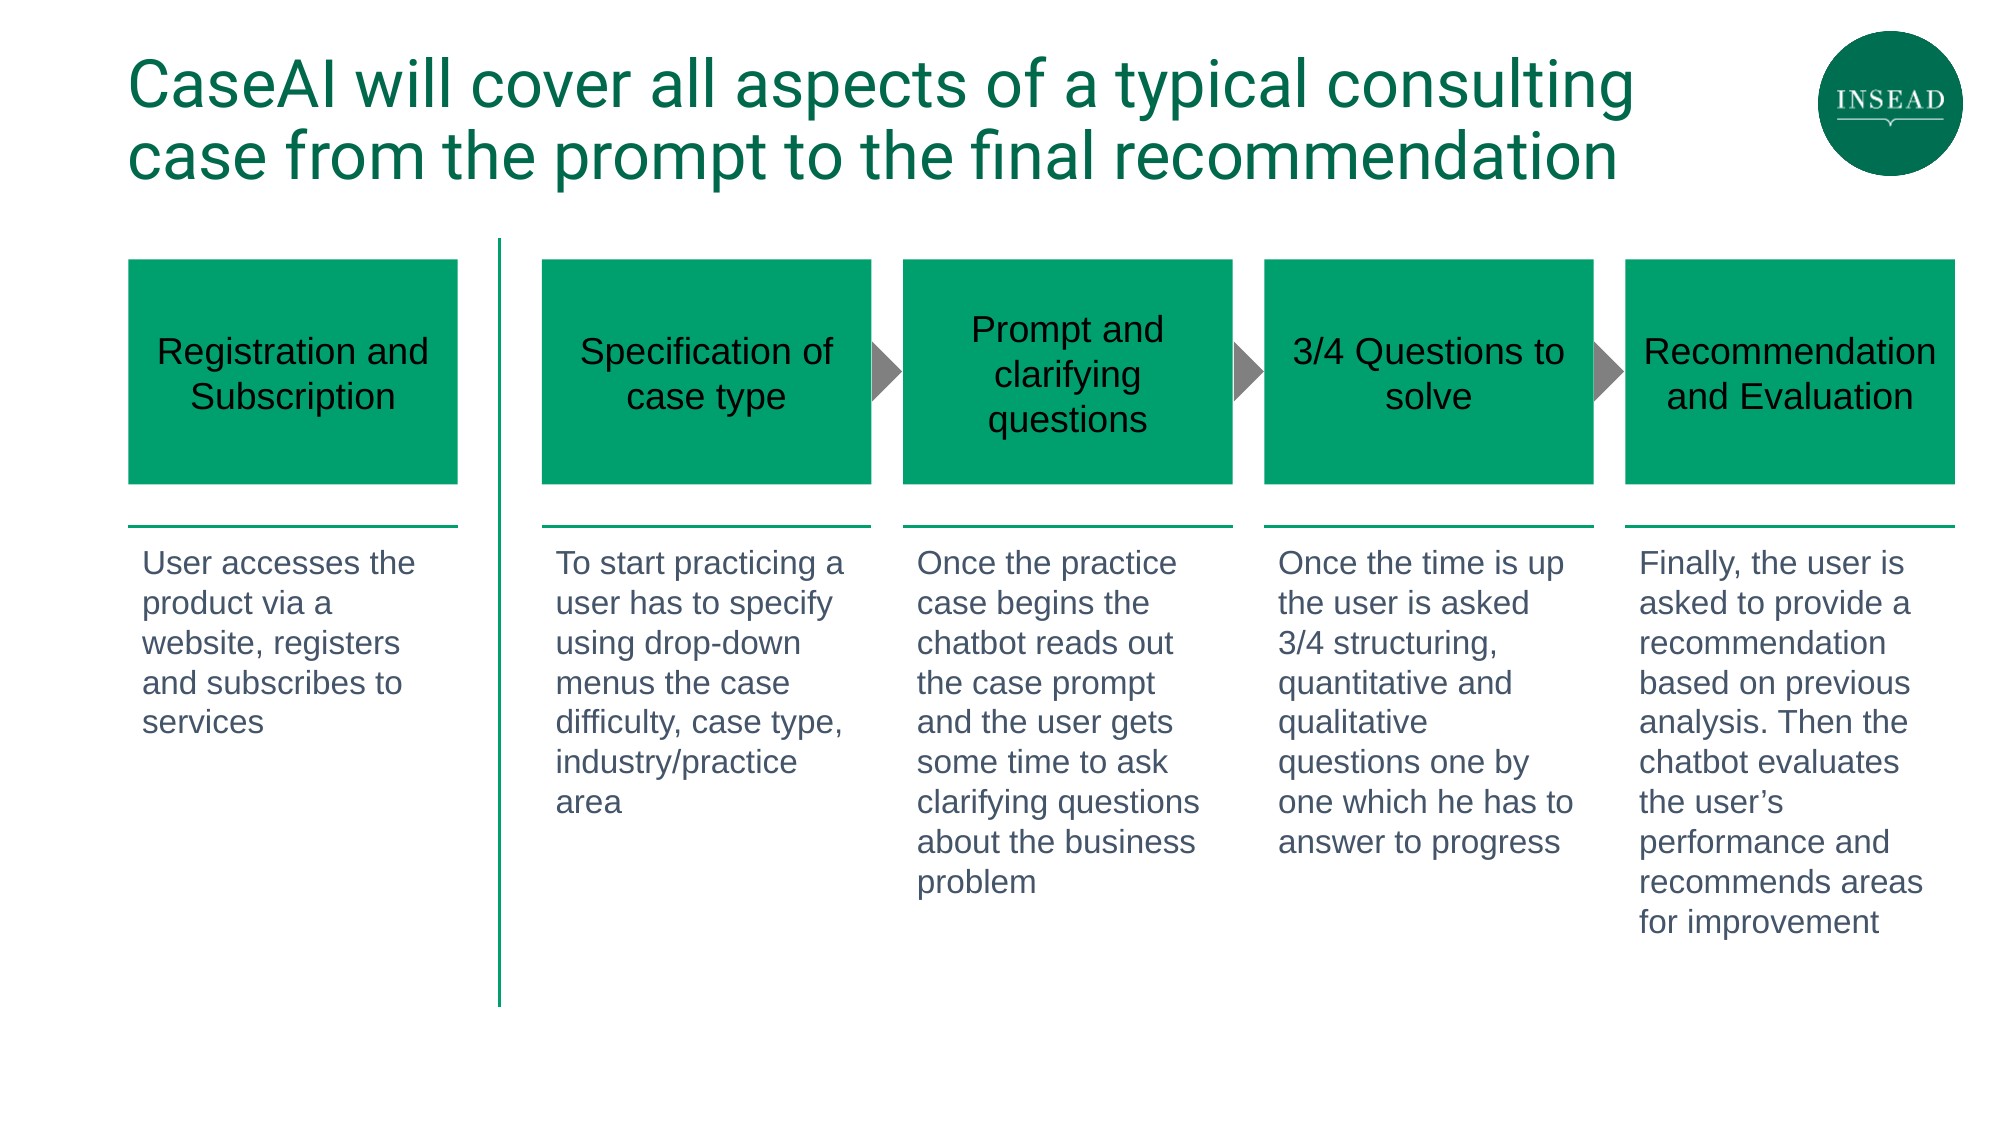

# CaseAI will cover all aspects of a typical consulting case from the prompt to the final recommendation
Registration and Subscription
User accesses the product via a website, registers and subscribes to services
Specification of case type
To start practicing a user has to specify using drop-down menus the case difficulty, case type, industry/practice area
Prompt and clarifying questions
Once the practice case begins the chatbot reads out the case prompt and the user gets some time to ask clarifying questions about the business problem
3/4 Questions to solve
Once the time is up the user is asked 3/4 structuring, quantitative and qualitative questions one by one which he has to answer to progress
Recommendation and Evaluation
Finally, the user is asked to provide a recommendation based on previous analysis. Then the chatbot evaluates the user’s performance and recommends areas for improvement